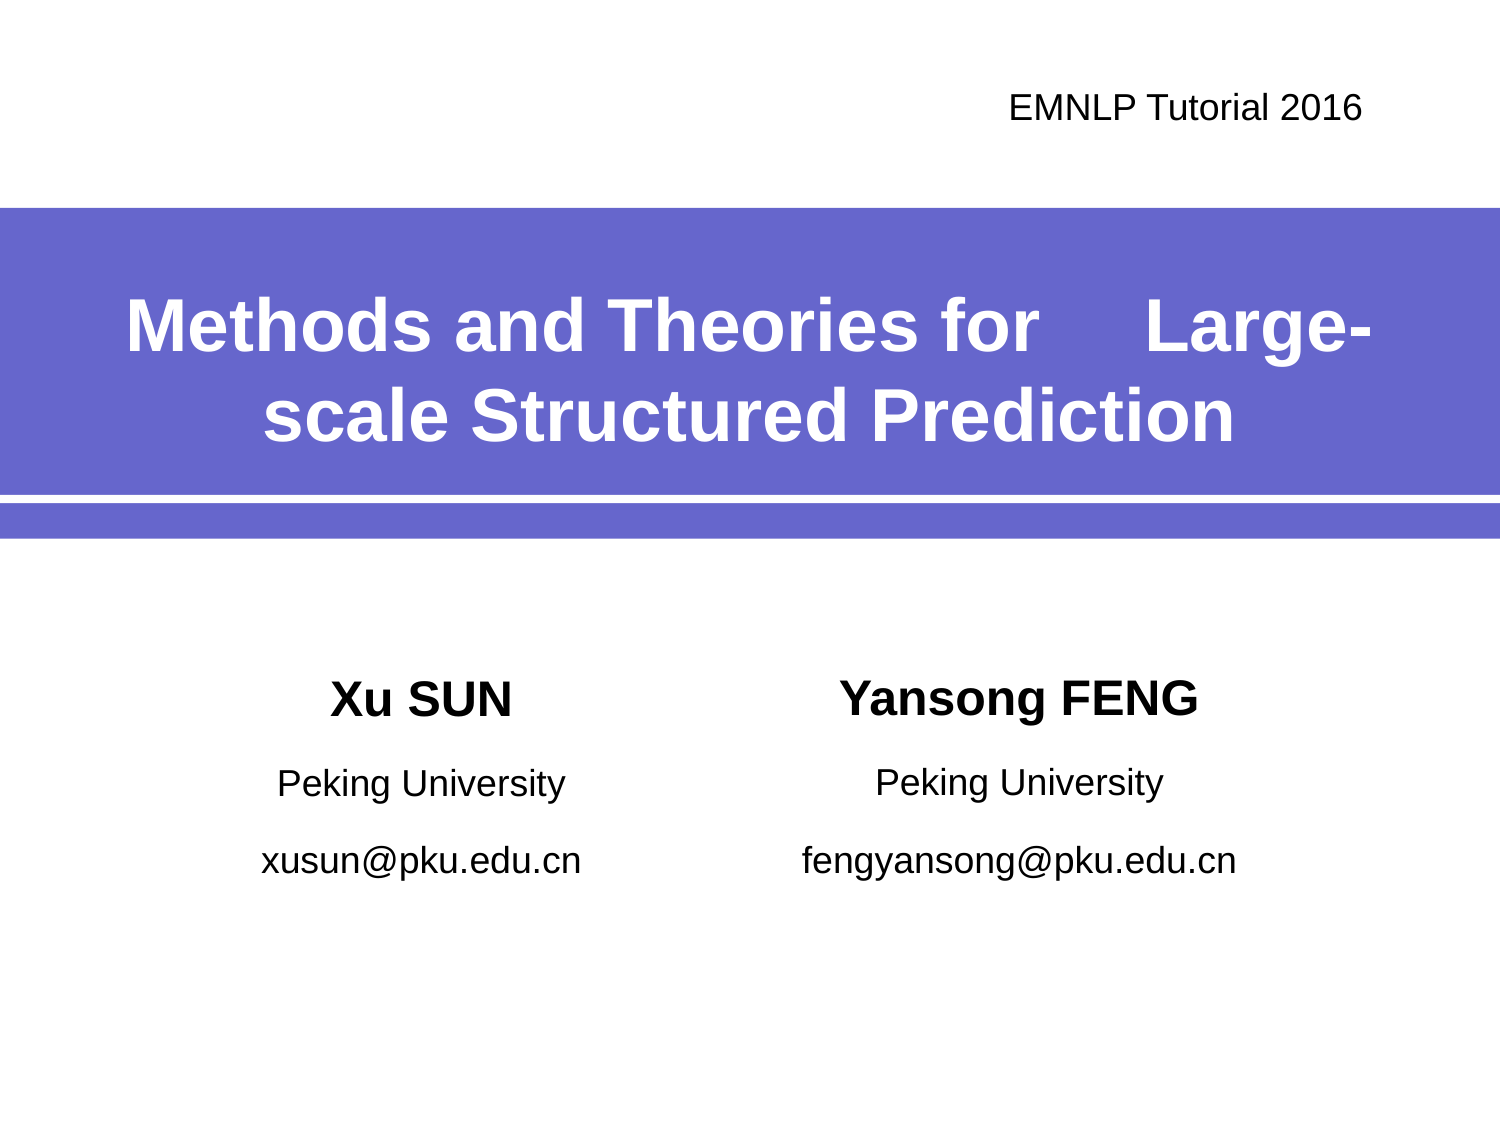

EMNLP Tutorial 2016
# Methods and Theories for     Large-scale Structured Prediction
Xu SUN
Peking University
xusun@pku.edu.cn
Yansong FENG
Peking University
fengyansong@pku.edu.cn